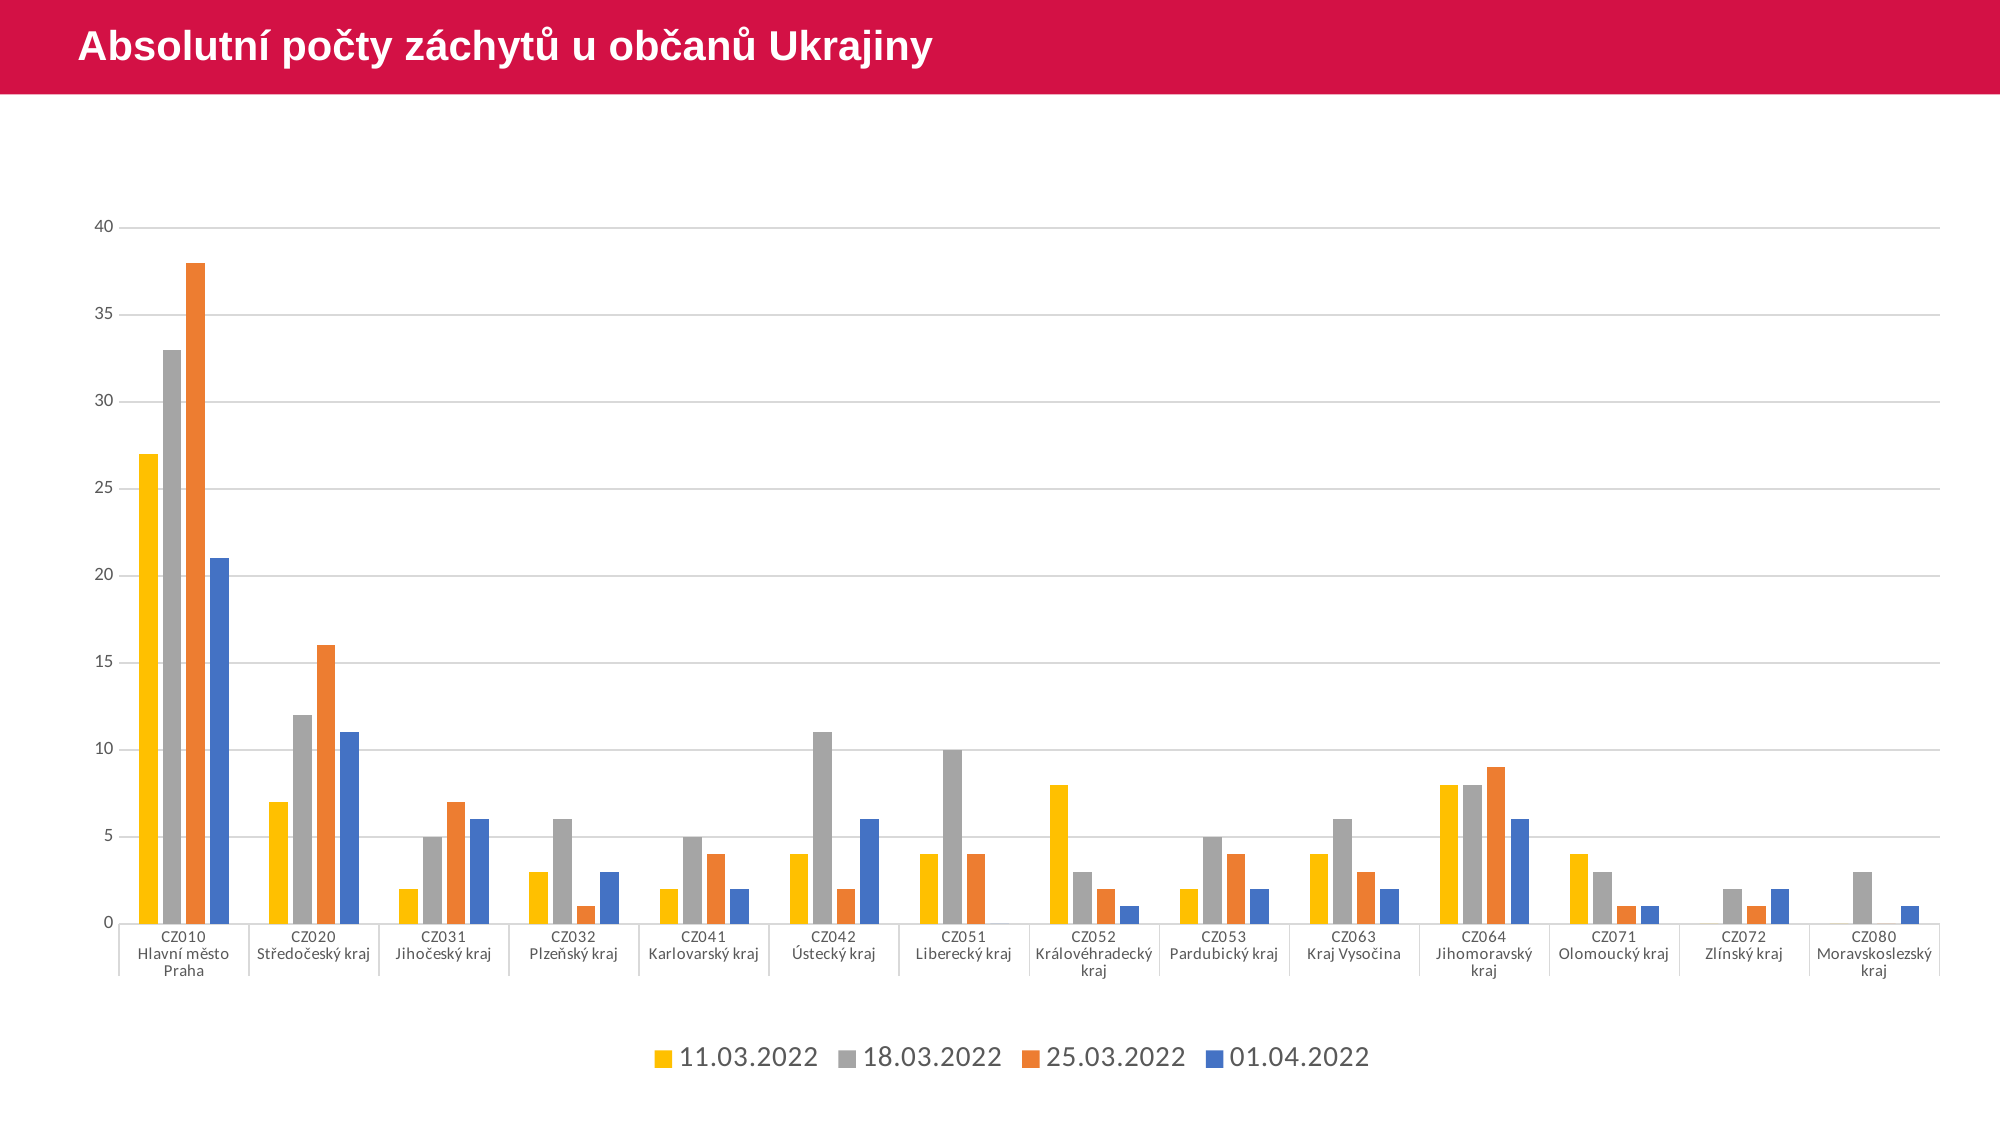

# Absolutní počty záchytů u občanů Ukrajiny

### Chart

| Category | 11.03.2022 | 18.03.2022 | 25.03.2022 | 01.04.2022 |
|---|---|---|---|---|
| CZ010 | 27.0 | 33.0 | 38.0 | 21.0 |
| CZ020 | 7.0 | 12.0 | 16.0 | 11.0 |
| CZ031 | 2.0 | 5.0 | 7.0 | 6.0 |
| CZ032 | 3.0 | 6.0 | 1.0 | 3.0 |
| CZ041 | 2.0 | 5.0 | 4.0 | 2.0 |
| CZ042 | 4.0 | 11.0 | 2.0 | 6.0 |
| CZ051 | 4.0 | 10.0 | 4.0 | 0.0 |
| CZ052 | 8.0 | 3.0 | 2.0 | 1.0 |
| CZ053 | 2.0 | 5.0 | 4.0 | 2.0 |
| CZ063 | 4.0 | 6.0 | 3.0 | 2.0 |
| CZ064 | 8.0 | 8.0 | 9.0 | 6.0 |
| CZ071 | 4.0 | 3.0 | 1.0 | 1.0 |
| CZ072 | 0.0 | 2.0 | 1.0 | 2.0 |
| CZ080 | 0.0 | 3.0 | 0.0 | 1.0 |